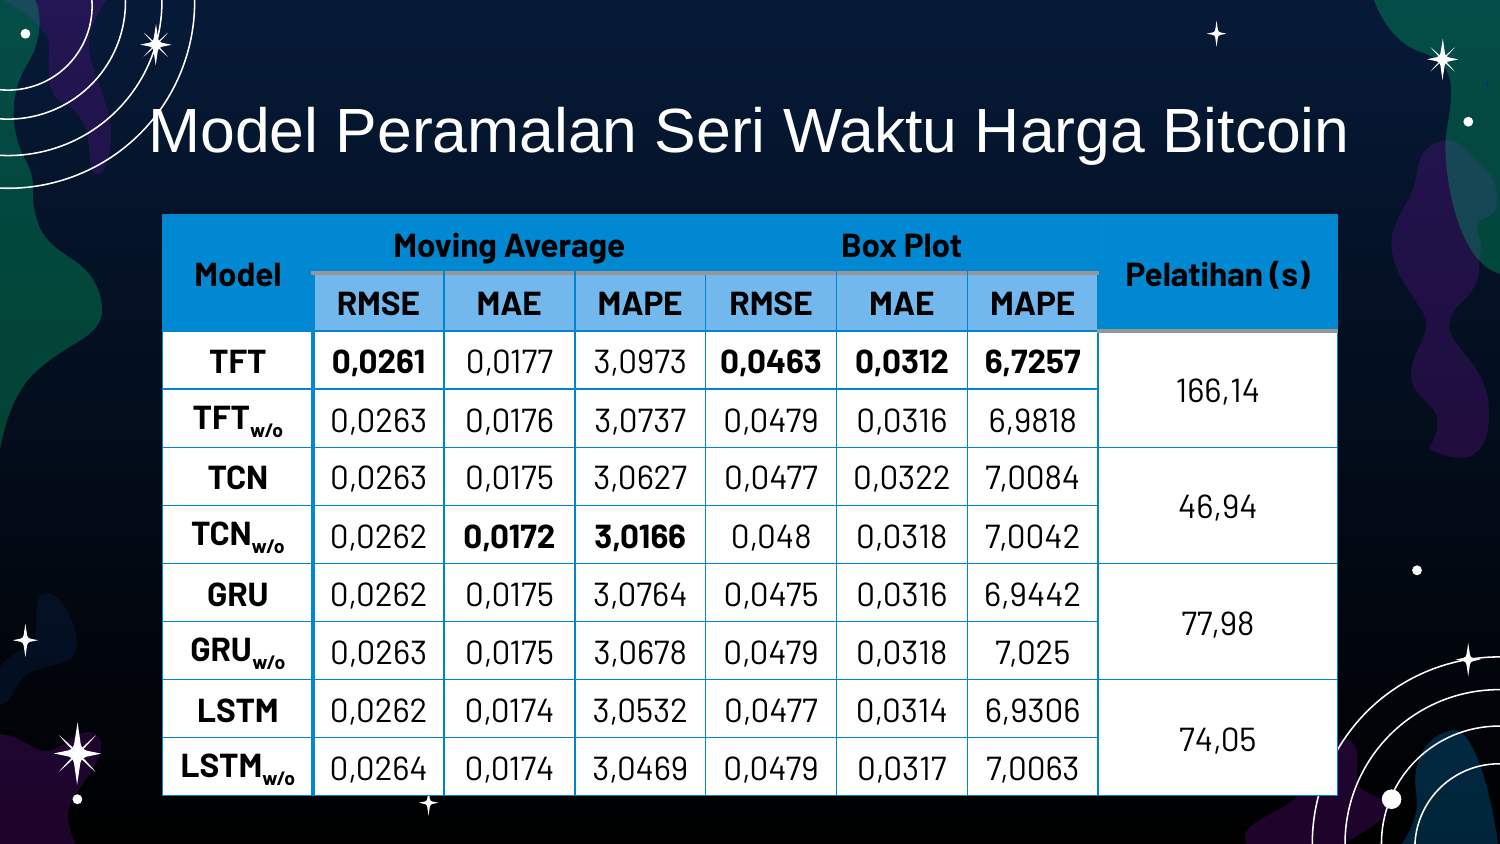

# Model Peramalan Seri Waktu Harga Bitcoin

| Model | Moving Average |  |  | Box Plot |  |  | Pelatihan (s) |
| --- | --- | --- | --- | --- | --- | --- | --- |
|  | RMSE | MAE | MAPE | RMSE | MAE | MAPE |  |
| TFT | 0,0261 | 0,0177 | 3,0973 | 0,0463 | 0,0312 | 6,7257 | 166,14 |
| TFTw/o | 0,0263 | 0,0176 | 3,0737 | 0,0479 | 0,0316 | 6,9818 |  |
| TCN | 0,0263 | 0,0175 | 3,0627 | 0,0477 | 0,0322 | 7,0084 | 46,94 |
| TCNw/o | 0,0262 | 0,0172 | 3,0166 | 0,048 | 0,0318 | 7,0042 |  |
| GRU | 0,0262 | 0,0175 | 3,0764 | 0,0475 | 0,0316 | 6,9442 | 77,98 |
| GRUw/o | 0,0263 | 0,0175 | 3,0678 | 0,0479 | 0,0318 | 7,025 |  |
| LSTM | 0,0262 | 0,0174 | 3,0532 | 0,0477 | 0,0314 | 6,9306 | 74,05 |
| LSTMw/o | 0,0264 | 0,0174 | 3,0469 | 0,0479 | 0,0317 | 7,0063 |  |